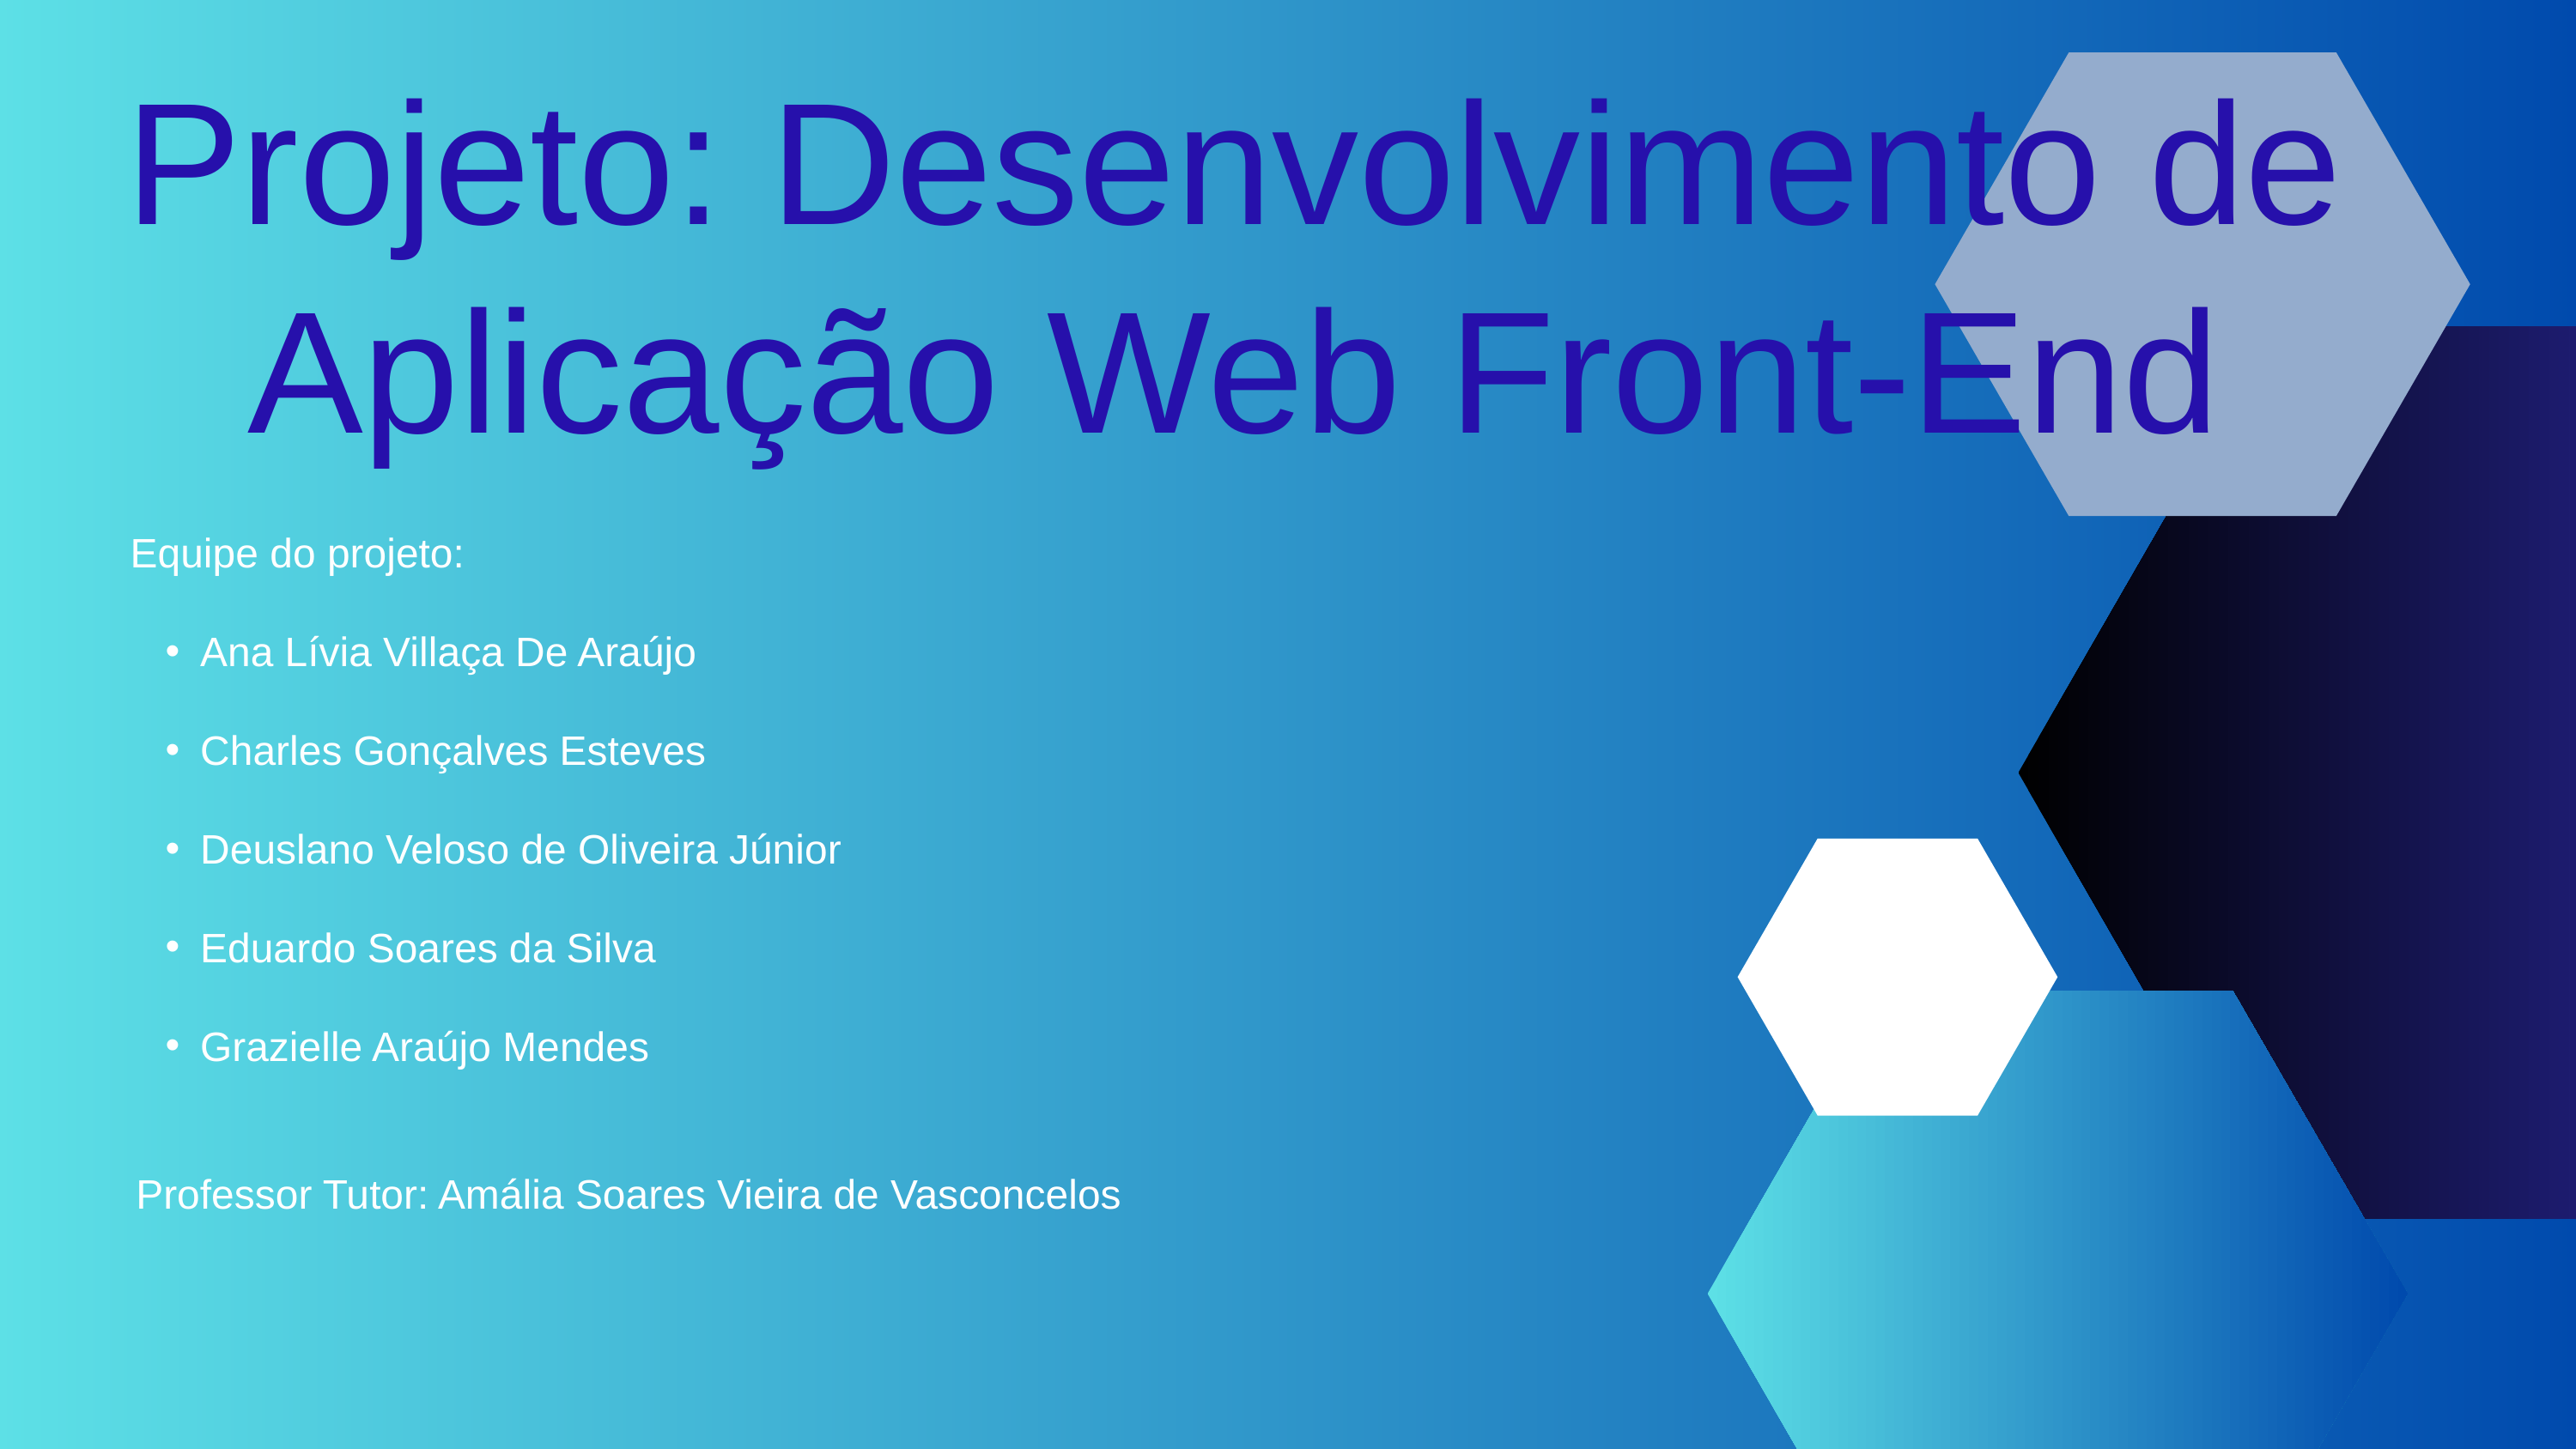

Projeto: Desenvolvimento de Aplicação Web Front-End

Equipe do projeto:​

​Ana Lívia Villaça De Araújo​

Charles Gonçalves Esteves​

Deuslano Veloso de Oliveira Júnior​

Eduardo Soares da Silva​

Grazielle Araújo Mendes​

Professor Tutor: Amália Soares Vieira de Vasconcelos​